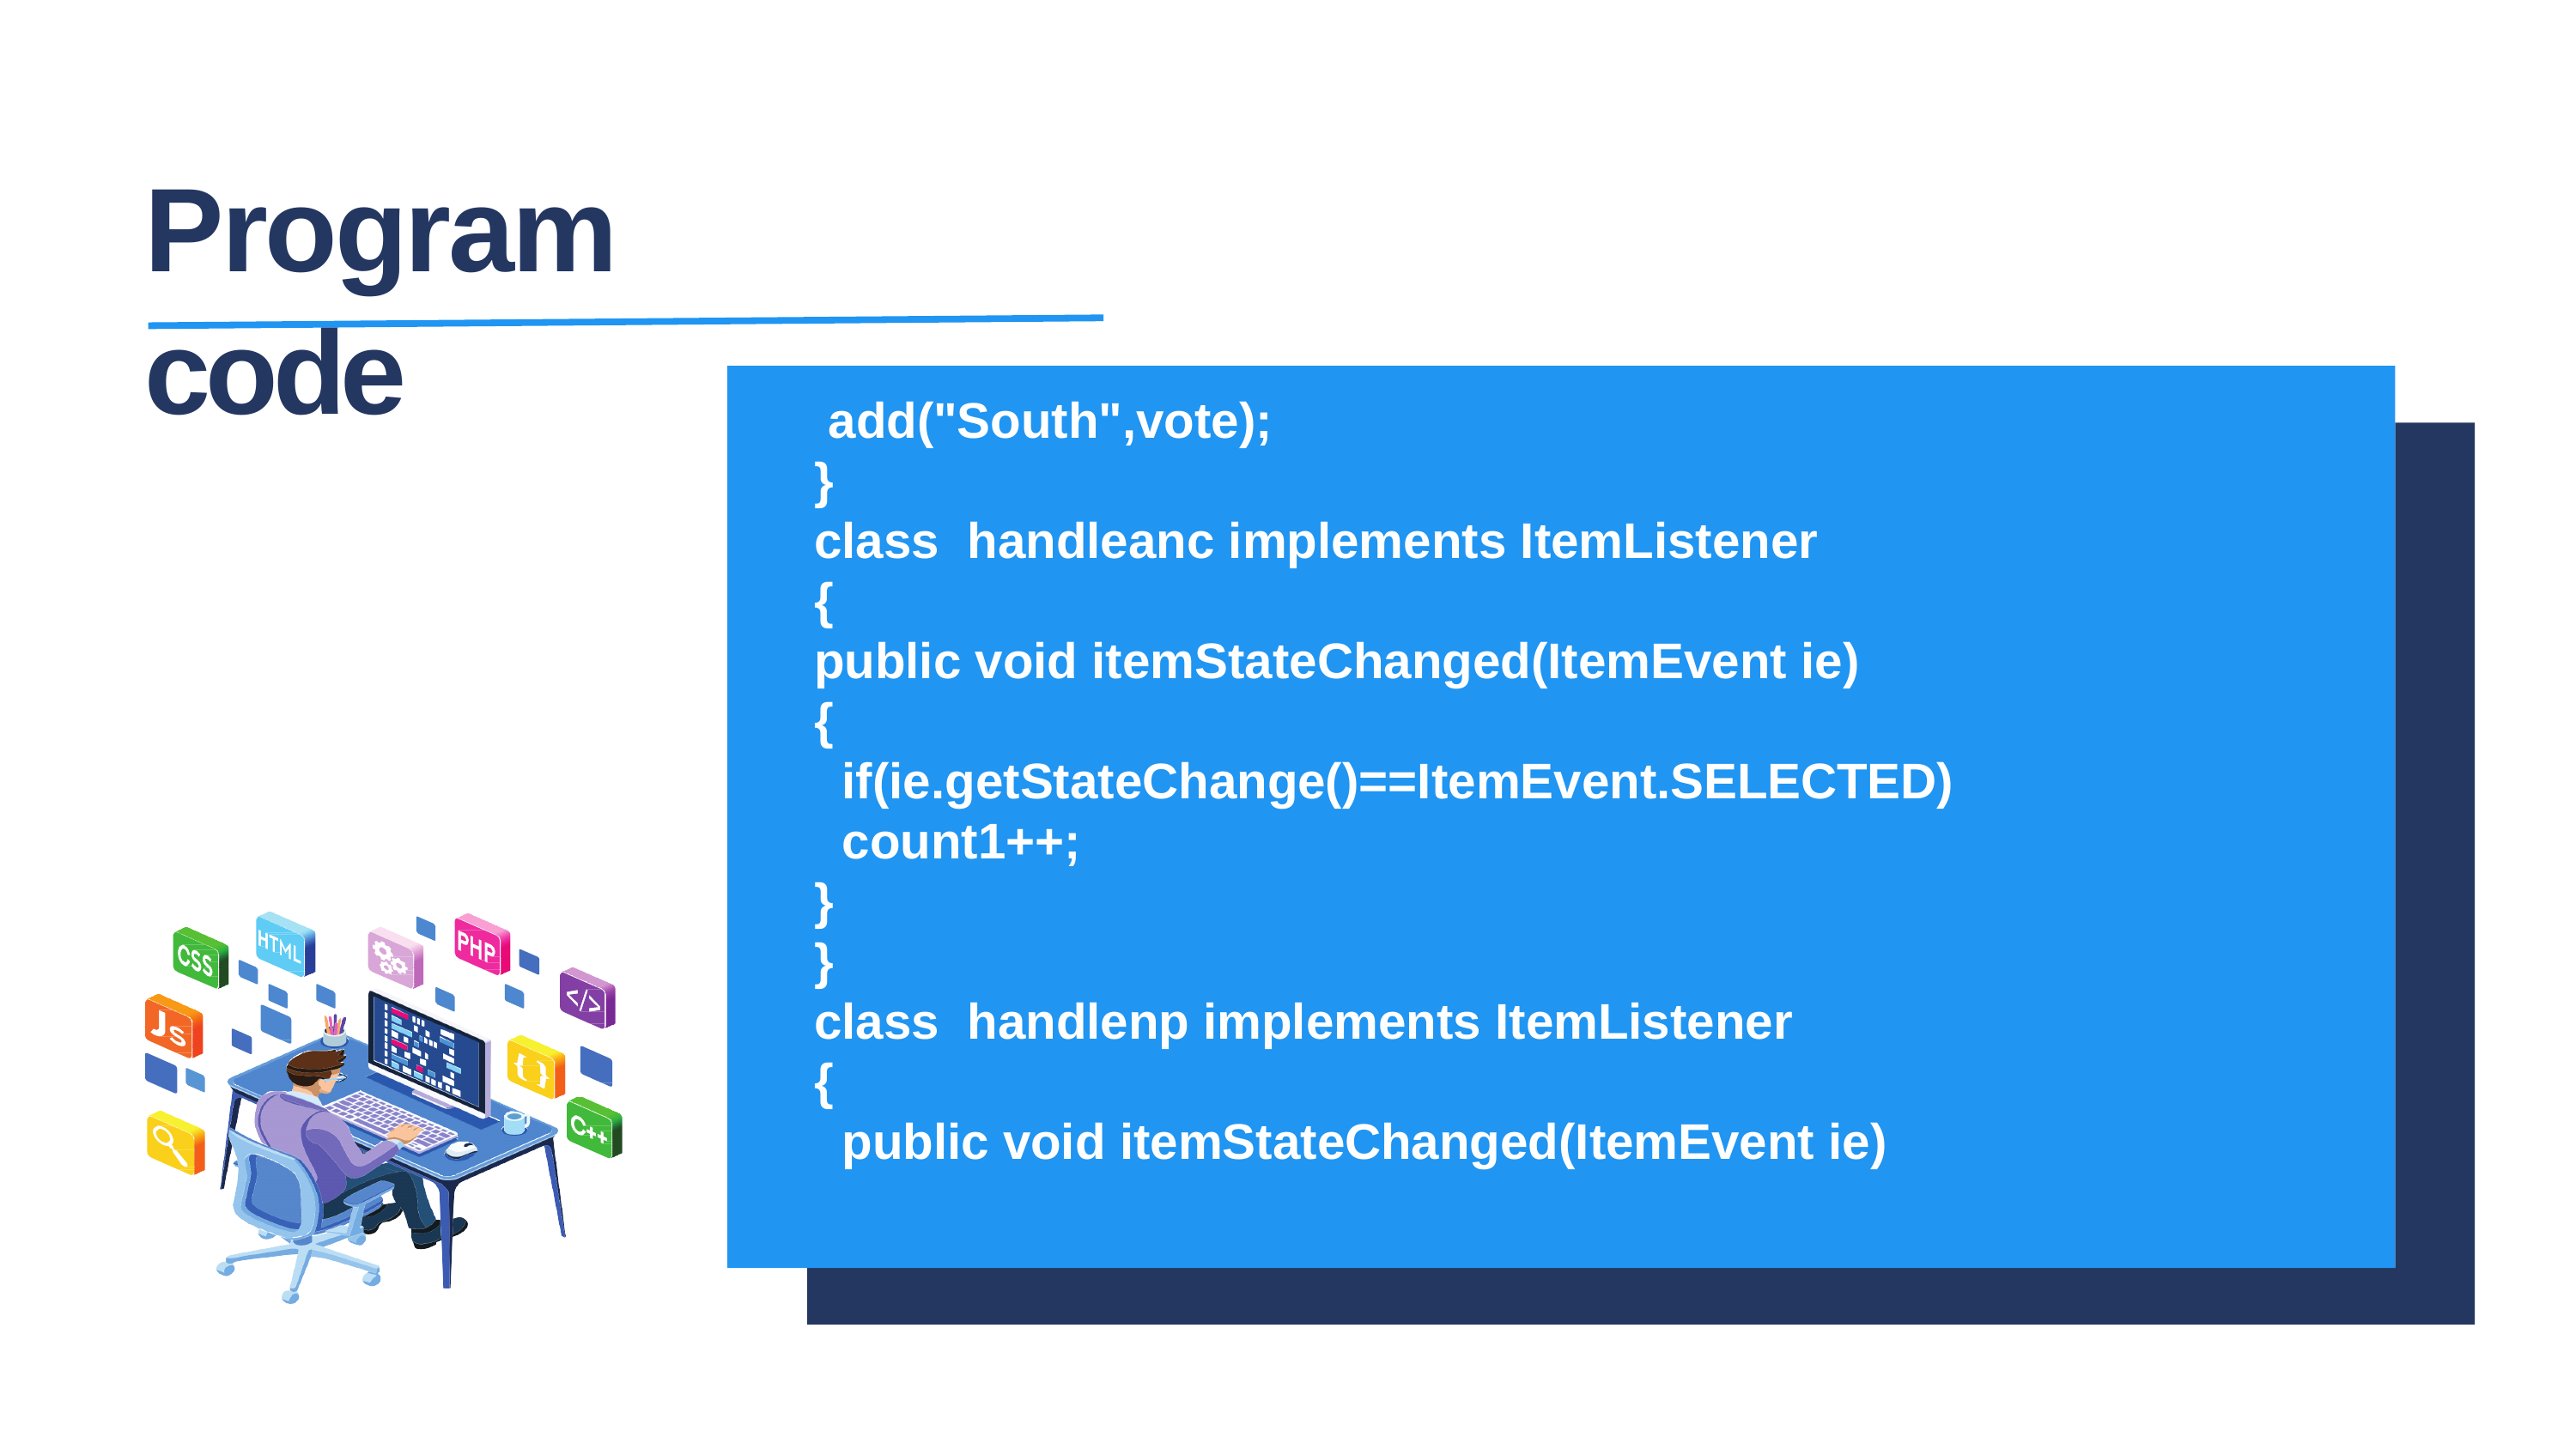

# Program code

 add("South",vote);
}
class  handleanc implements ItemListener
{
public void itemStateChanged(ItemEvent ie)
{
  if(ie.getStateChange()==ItemEvent.SELECTED)
  count1++;
}
}
class  handlenp implements ItemListener
{
  public void itemStateChanged(ItemEvent ie)